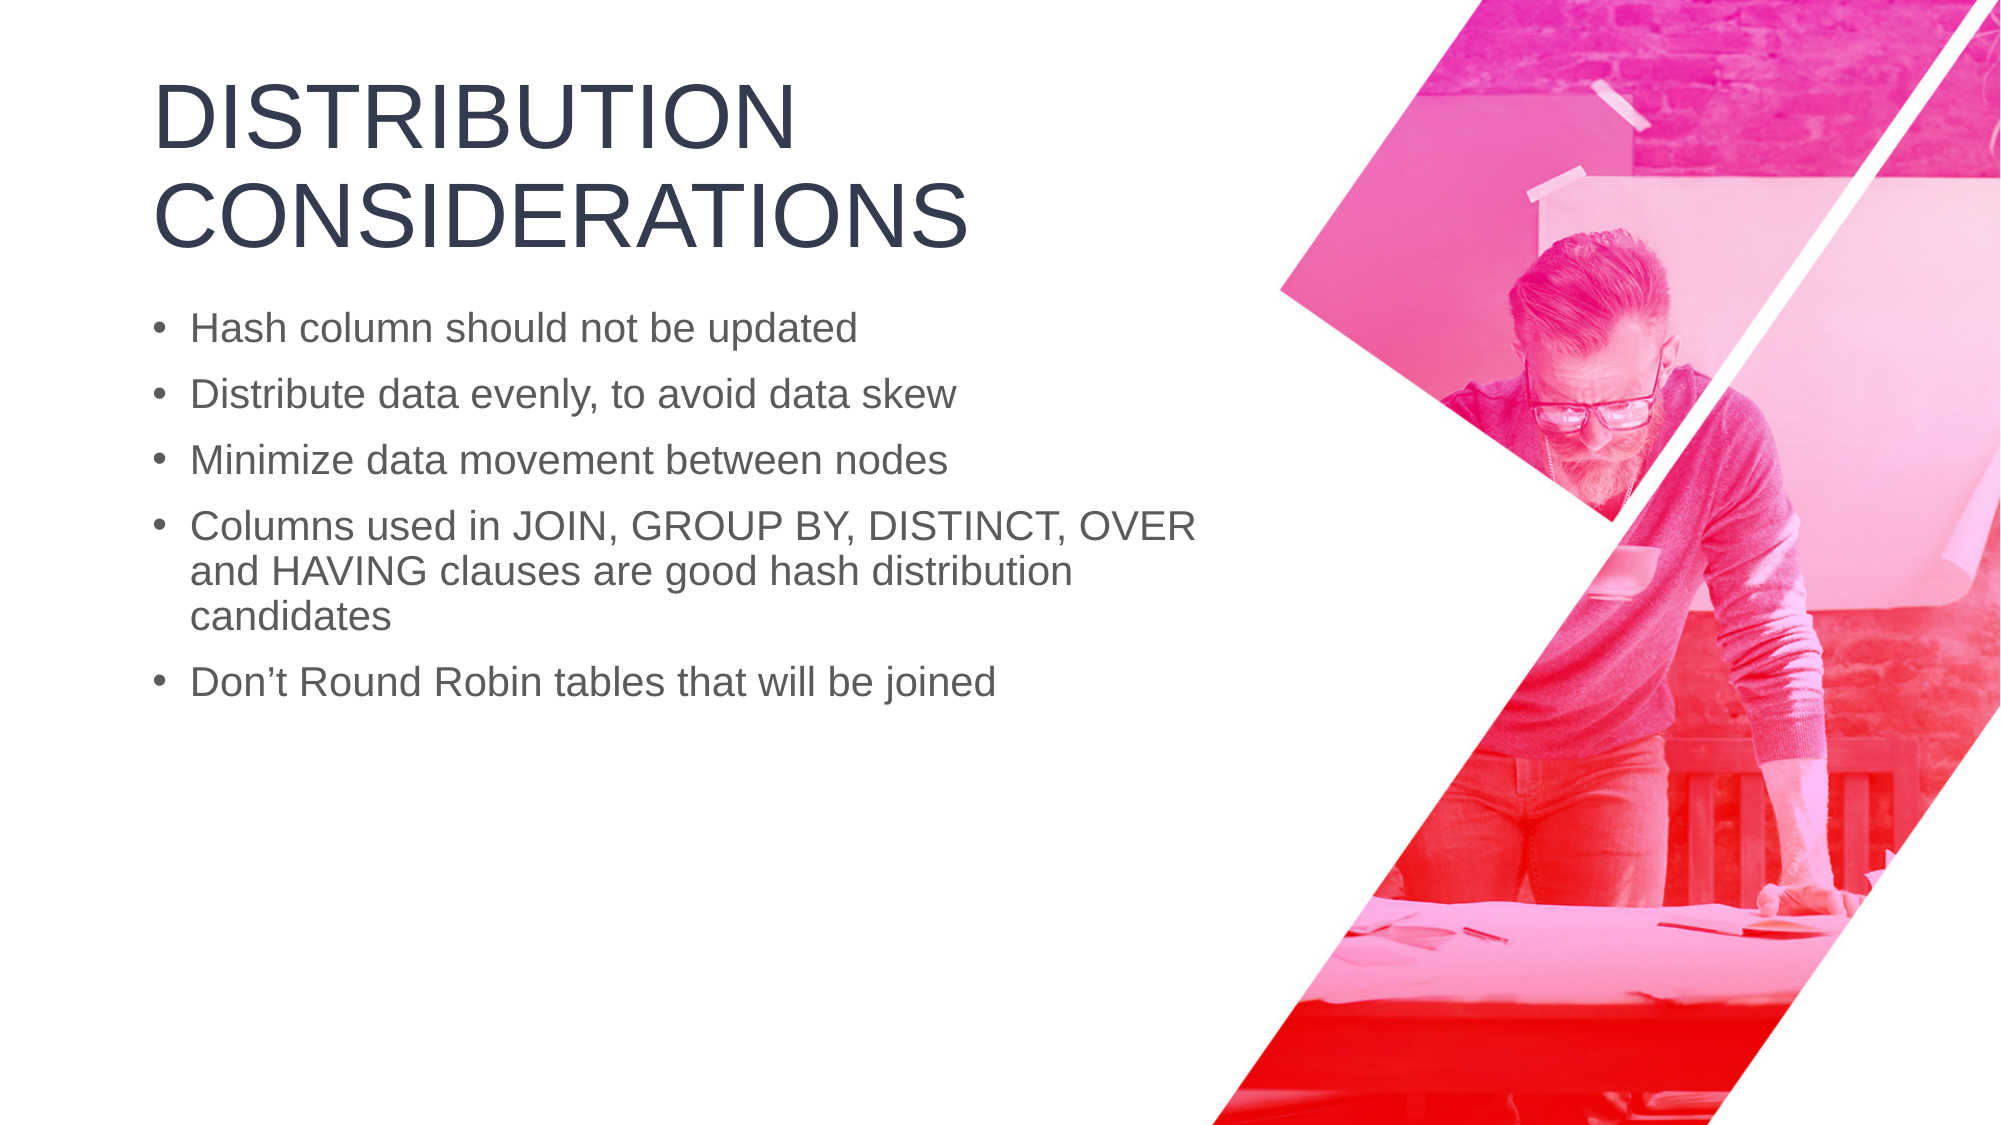

# DISTRIBUTION CONSIDERATIONS
Hash column should not be updated
Distribute data evenly, to avoid data skew
Minimize data movement between nodes
Columns used in JOIN, GROUP BY, DISTINCT, OVER and HAVING clauses are good hash distribution candidates
Don’t Round Robin tables that will be joined